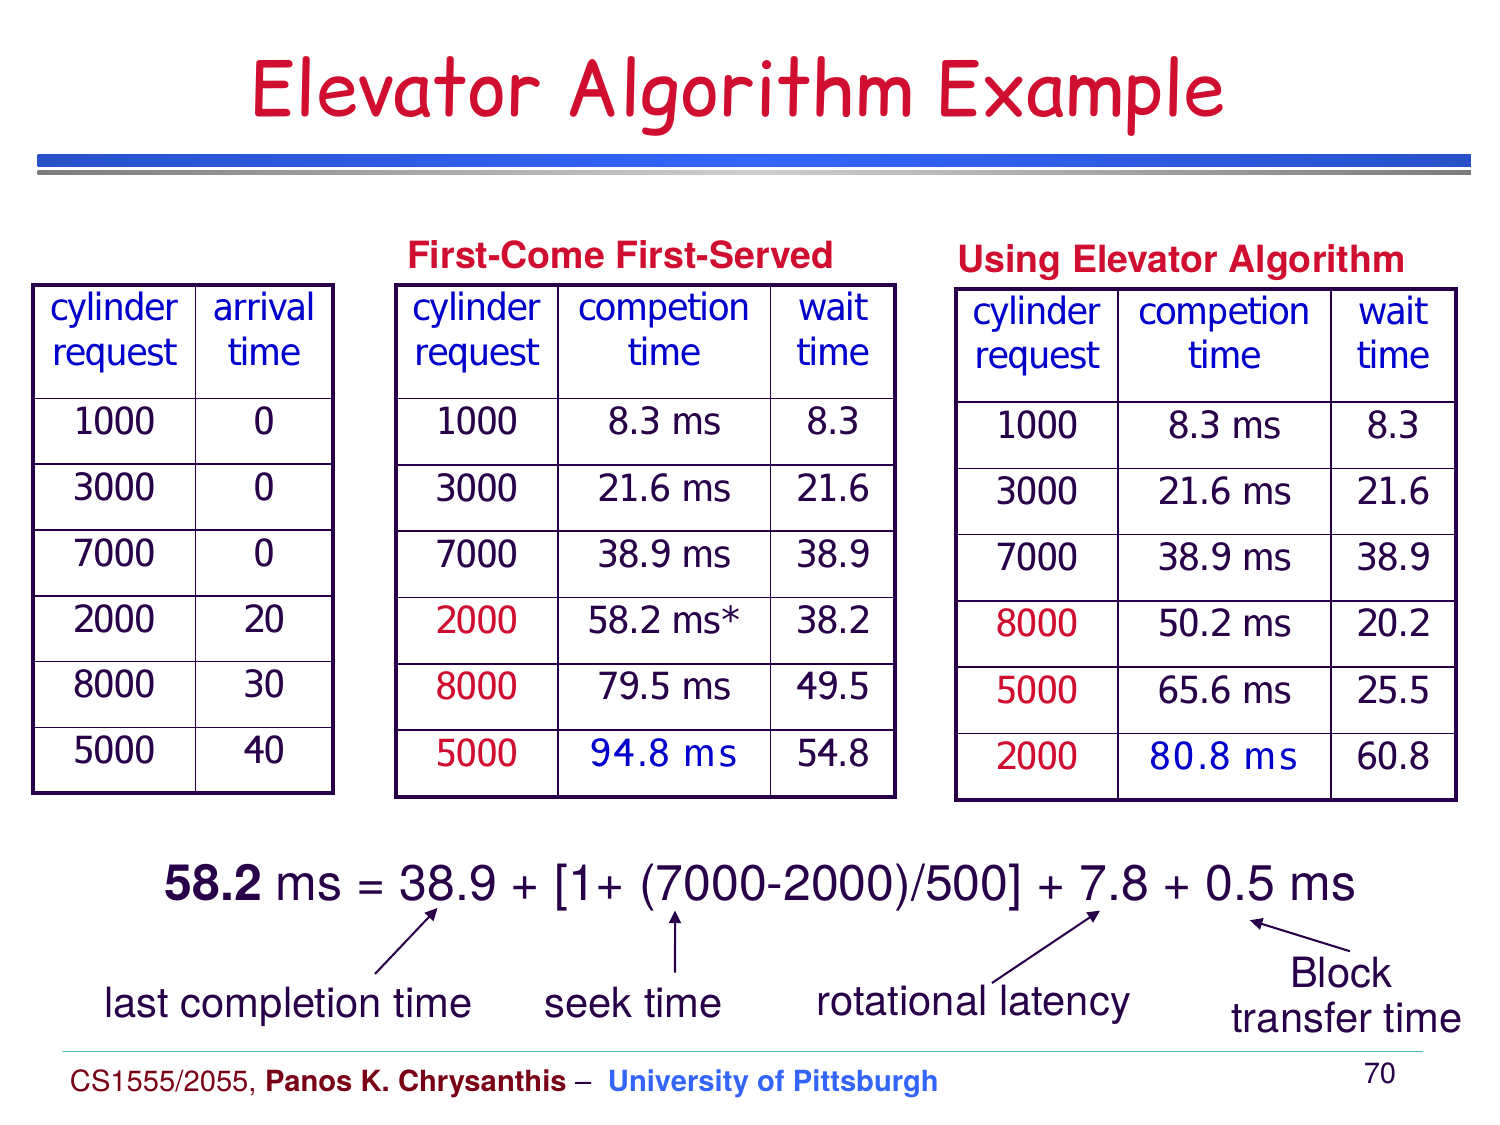

# Elevator Algorithm Example
First-Come First-Served
Using Elevator Algorithm
| cylinder request | arrival time |
| --- | --- |
| 1000 | 0 |
| 3000 | 0 |
| 7000 | 0 |
| 2000 | 20 |
| 8000 | 30 |
| 5000 | 40 |
| cylinder request | competion time | wait time |
| --- | --- | --- |
| 1000 | 8.3 ms | 8.3 |
| 3000 | 21.6 ms | 21.6 |
| 7000 | 38.9 ms | 38.9 |
| 2000 | 58.2 ms\* | 38.2 |
| 8000 | 79.5 ms | 49.5 |
| 5000 | 94.8 ms | 54.8 |
| cylinder request | competion time | wait time |
| --- | --- | --- |
| 1000 | 8.3 ms | 8.3 |
| 3000 | 21.6 ms | 21.6 |
| 7000 | 38.9 ms | 38.9 |
| 8000 | 50.2 ms | 20.2 |
| 5000 | 65.6 ms | 25.5 |
| 2000 | 80.8 ms | 60.8 |
58.2 ms = 38.9 + [1+ (7000-2000)/500] + 7.8 + 0.5 ms

Block
 transfer time

rotational latency
last completion time
seek time